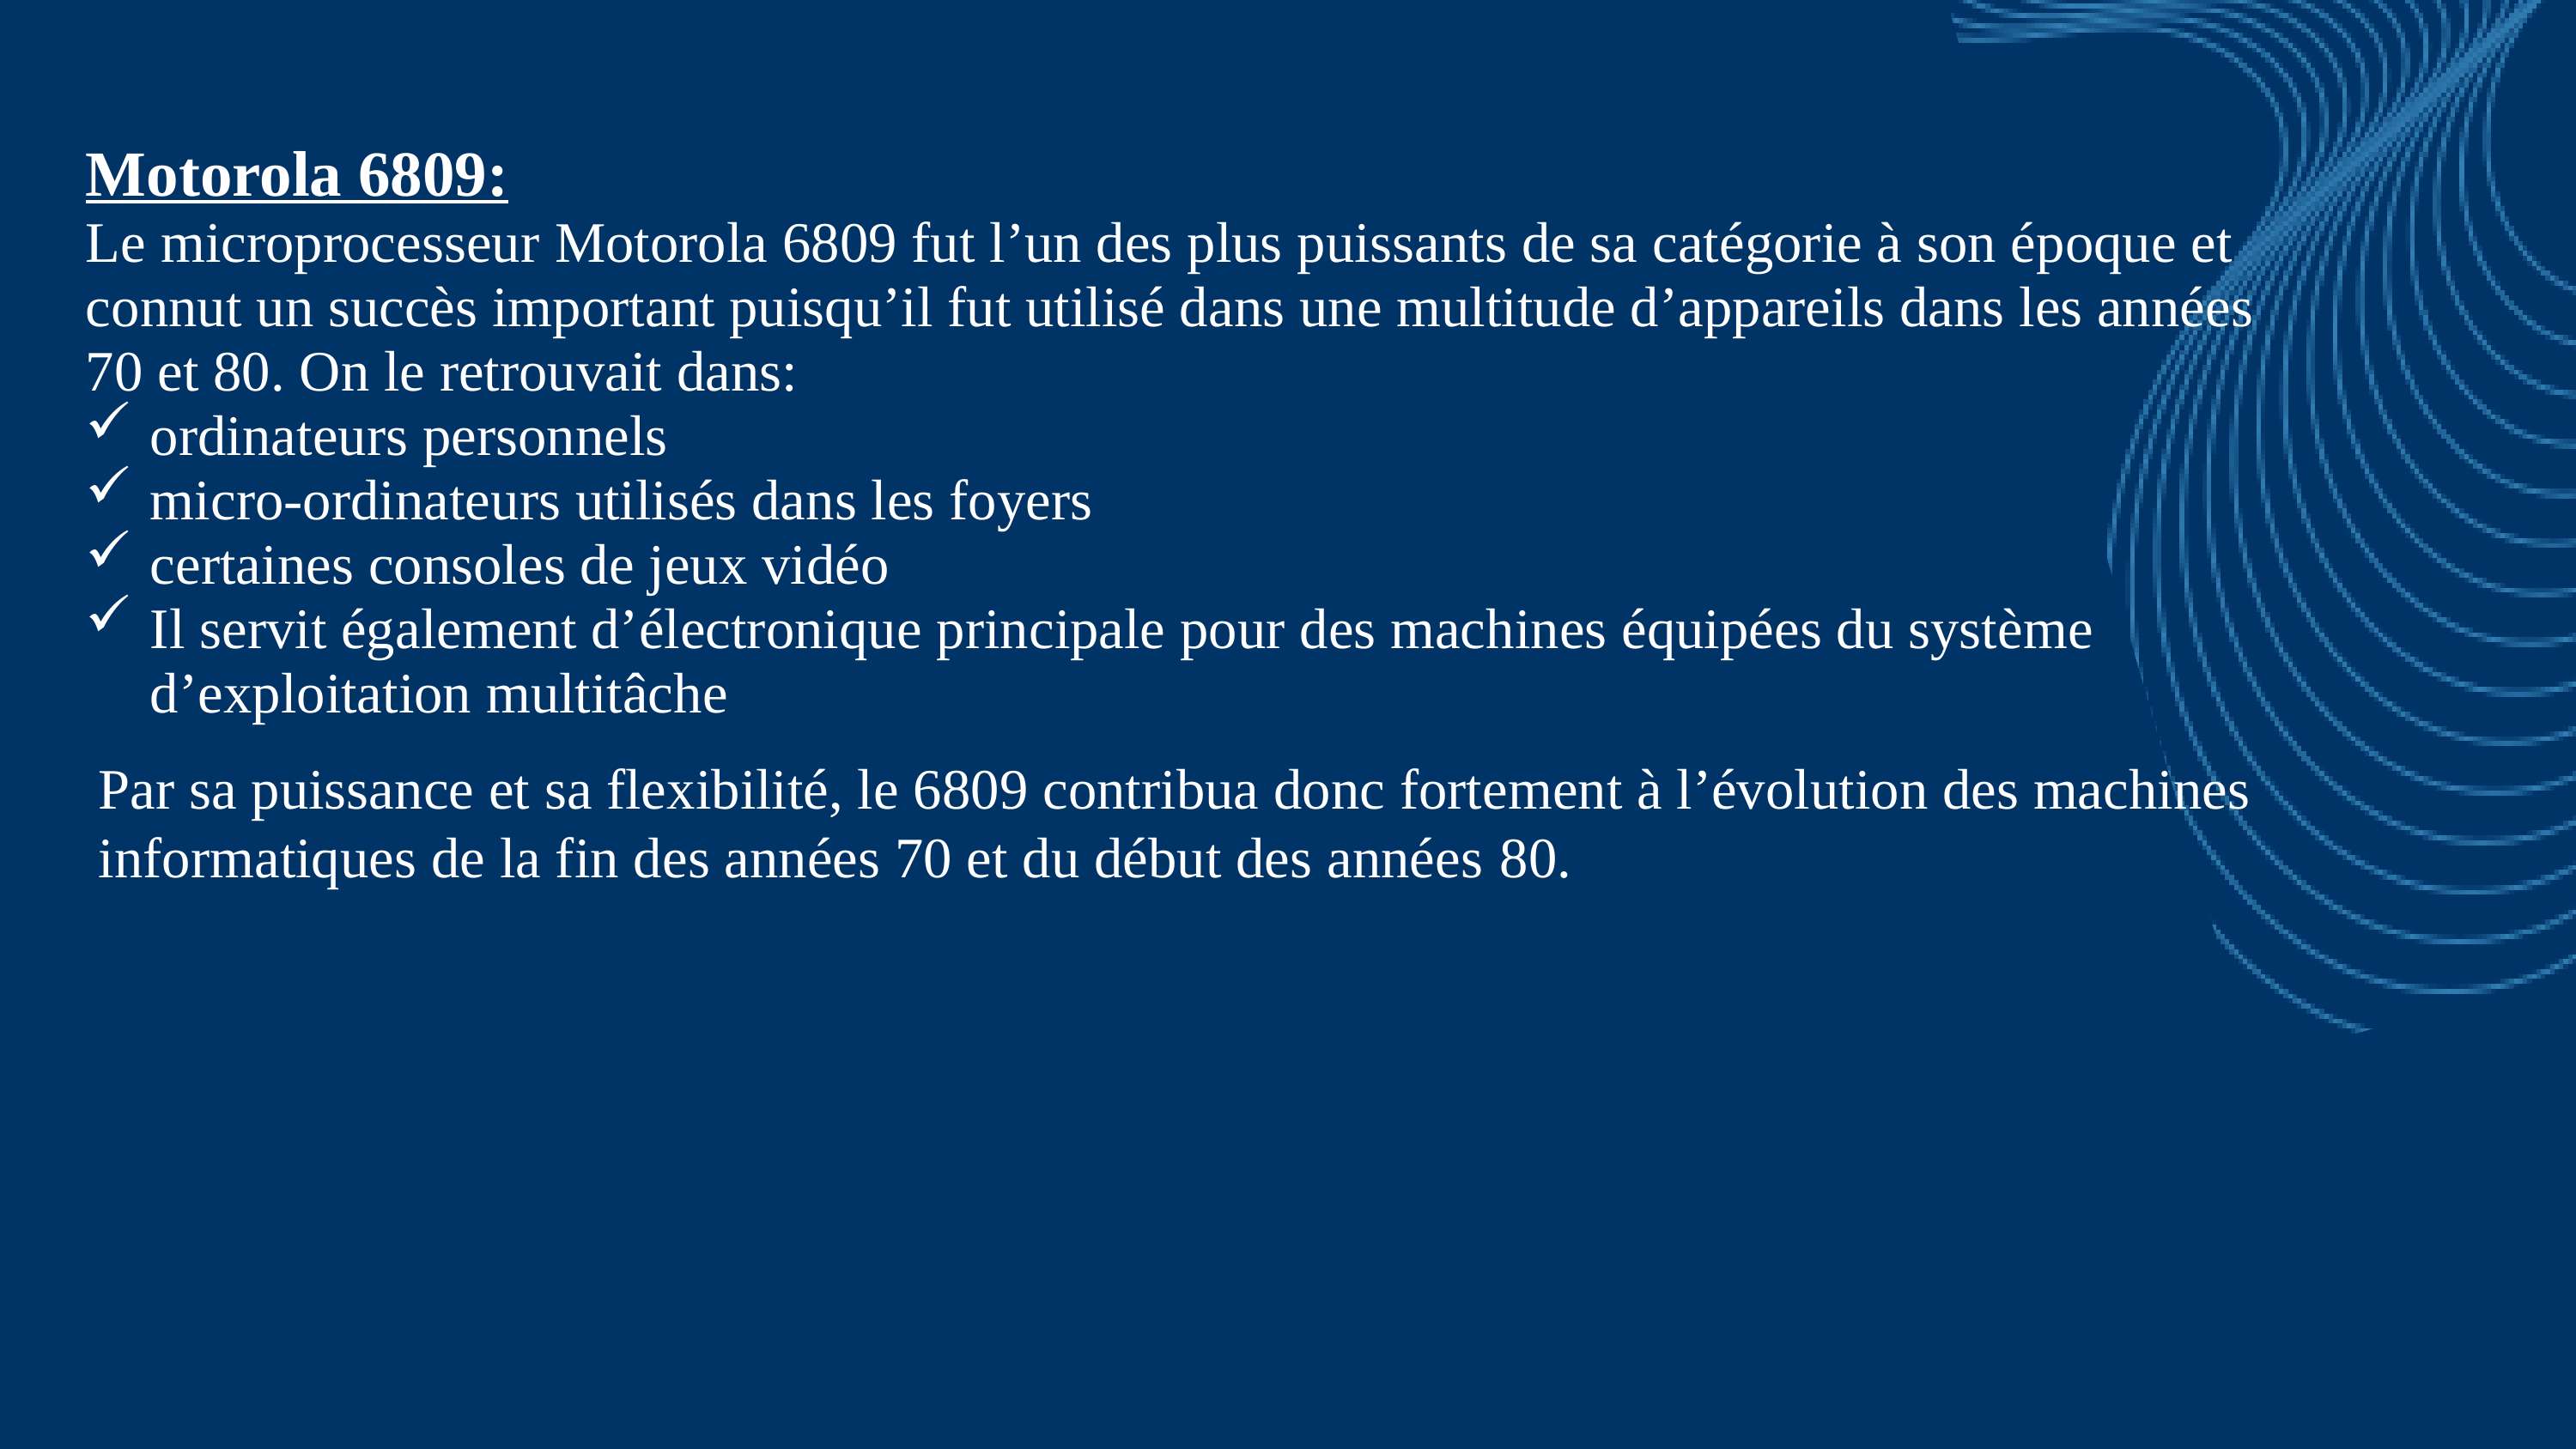

Motorola 6809:
Le​‍​‌‍​‍‌​‍​‌‍​‍‌ microprocesseur Motorola 6809 fut l’un des plus puissants de sa catégorie à son époque et connut un succès important puisqu’il fut utilisé dans une multitude d’appareils dans les années 70 et 80. On le retrouvait dans:
ordinateurs personnels
micro-ordinateurs utilisés dans les foyers
certaines consoles de jeux vidéo
Il servit également d’électronique principale pour des machines équipées du système d’exploitation multitâche

Par sa puissance et sa flexibilité, le 6809 contribua donc fortement à l’évolution des machines informatiques de la fin des années 70 et du début des années ​‍​‌‍​‍‌​‍​‌‍​‍‌80.